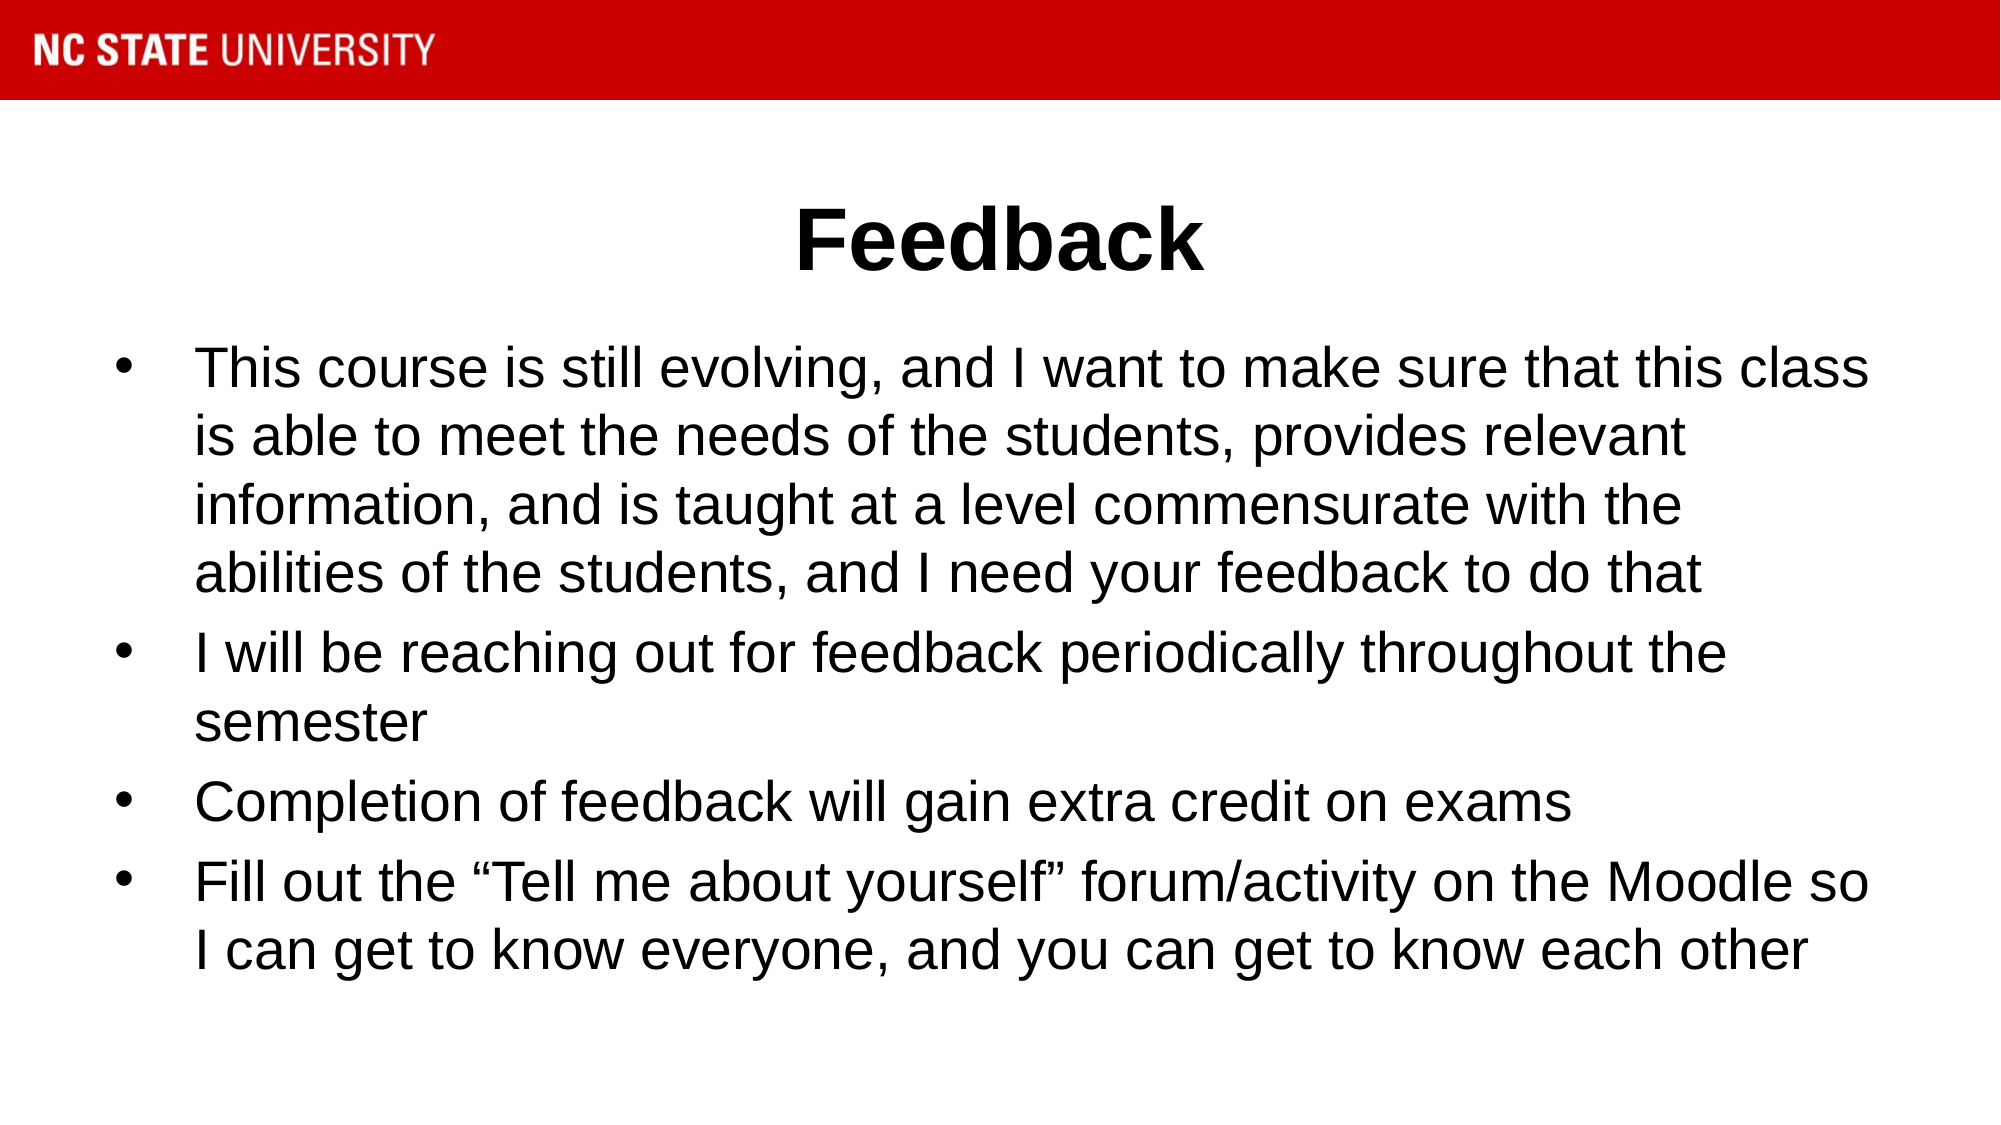

# Feedback
This course is still evolving, and I want to make sure that this class is able to meet the needs of the students, provides relevant information, and is taught at a level commensurate with the abilities of the students, and I need your feedback to do that
I will be reaching out for feedback periodically throughout the semester
Completion of feedback will gain extra credit on exams
Fill out the “Tell me about yourself” forum/activity on the Moodle so I can get to know everyone, and you can get to know each other